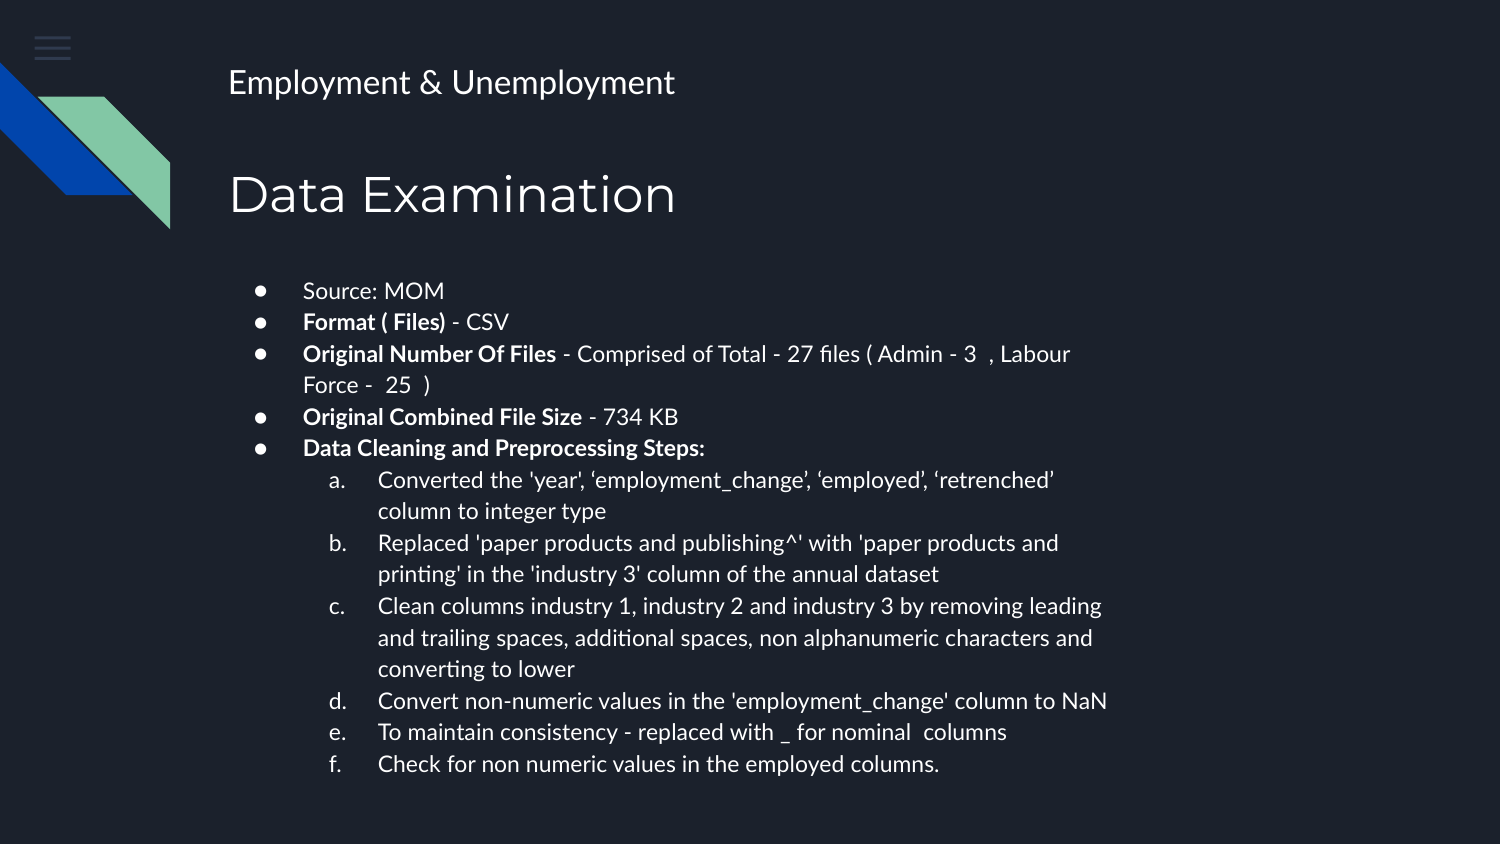

Employment & Unemployment
# Data Examination
Source: MOM
Format ( Files) - CSV
Original Number Of Files - Comprised of Total - 27 files ( Admin - 3  , Labour Force -  25  )
Original Combined File Size - 734 KB
Data Cleaning and Preprocessing Steps:
Converted the 'year', ‘employment_change’, ‘employed’, ‘retrenched’  column to integer type
Replaced 'paper products and publishing^' with 'paper products and printing' in the 'industry 3' column of the annual dataset
Clean columns industry 1, industry 2 and industry 3 by removing leading and trailing spaces, additional spaces, non alphanumeric characters and converting to lower
Convert non-numeric values in the 'employment_change' column to NaN
To maintain consistency - replaced with _ for nominal  columns
Check for non numeric values in the employed columns.